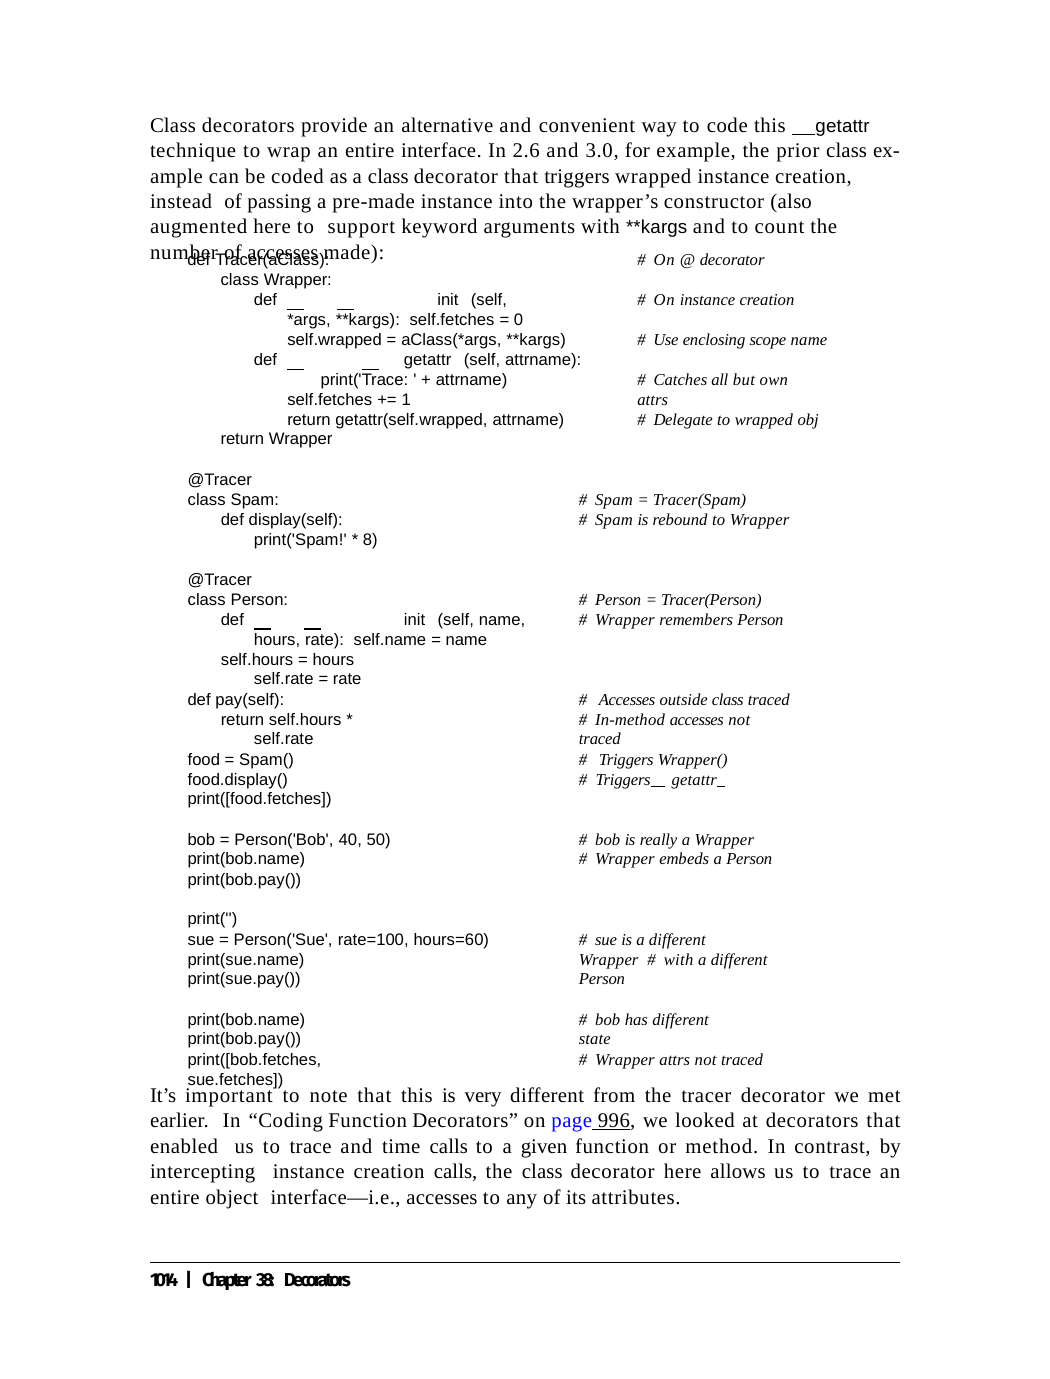

Class decorators provide an alternative and convenient way to code this     getattr  technique to wrap an entire interface. In 2.6 and 3.0, for example, the prior class ex-  ample can be coded as a class decorator that triggers wrapped instance creation, instead  of passing a pre-made instance into the wrapper’s constructor (also augmented here to  support keyword arguments with **kargs and to count the number of accesses made):
def Tracer(aClass):  class Wrapper:
def		init (self, *args, **kargs):  self.fetches = 0
self.wrapped = aClass(*args, **kargs)  def	getattr (self, attrname):
print('Trace: ' + attrname)  self.fetches += 1
return getattr(self.wrapped, attrname)  return Wrapper
# On @ decorator
# On instance creation

# Use enclosing scope name
# Catches all but own attrs

# Delegate to wrapped obj
@Tracer  class Spam:
def display(self):  print('Spam!' * 8)
# Spam = Tracer(Spam)
# Spam is rebound to Wrapper
@Tracer
class Person:
def		init (self, name, hours, rate):  self.name = name
self.hours = hours  self.rate = rate
def pay(self):
return self.hours * self.rate
# Person = Tracer(Person)
# Wrapper remembers Person

# Accesses outside class traced  # In-method accesses not traced
food = Spam()  food.display()  print([food.fetches])
# Triggers Wrapper()  # Triggers  getattr
bob = Person('Bob', 40, 50)  print(bob.name)  print(bob.pay())
# bob is really a Wrapper
# Wrapper embeds a Person
print('')
sue = Person('Sue', rate=100, hours=60)  print(sue.name)
print(sue.pay())
# sue is a different Wrapper  # with a different Person
print(bob.name)  print(bob.pay())
print([bob.fetches, sue.fetches])
# bob has different state
# Wrapper attrs not traced
It’s important to note that this is very different from the tracer decorator we met earlier.  In “Coding Function Decorators” on page 996, we looked at decorators that enabled  us to trace and time calls to a given function or method. In contrast, by intercepting  instance creation calls, the class decorator here allows us to trace an entire object  interface—i.e., accesses to any of its attributes.

1014  |  Chapter 38:  Decorators